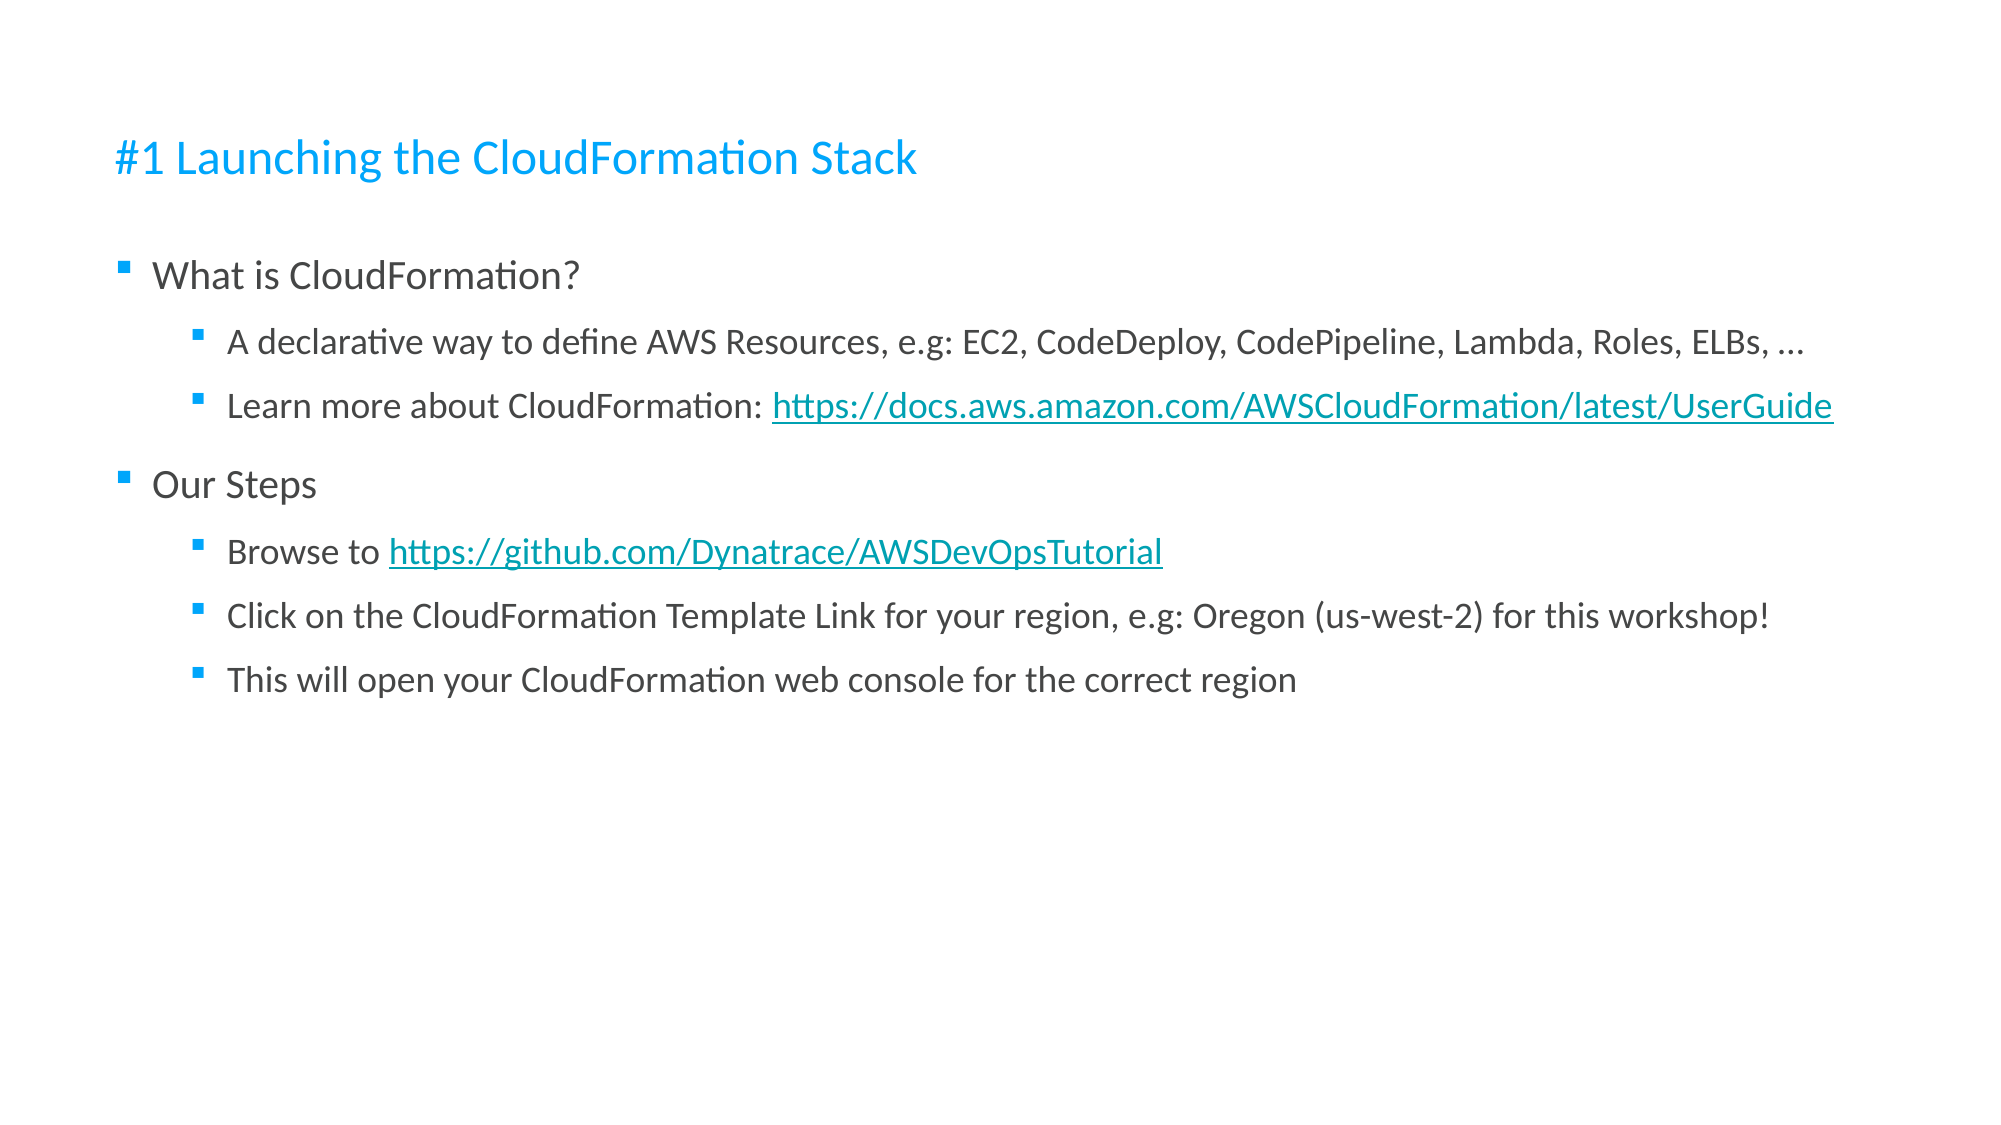

# #1 Launching the CloudFormation Stack
What is CloudFormation?
A declarative way to define AWS Resources, e.g: EC2, CodeDeploy, CodePipeline, Lambda, Roles, ELBs, …
Learn more about CloudFormation: https://docs.aws.amazon.com/AWSCloudFormation/latest/UserGuide
Our Steps
Browse to https://github.com/Dynatrace/AWSDevOpsTutorial
Click on the CloudFormation Template Link for your region, e.g: Oregon (us-west-2) for this workshop!
This will open your CloudFormation web console for the correct region